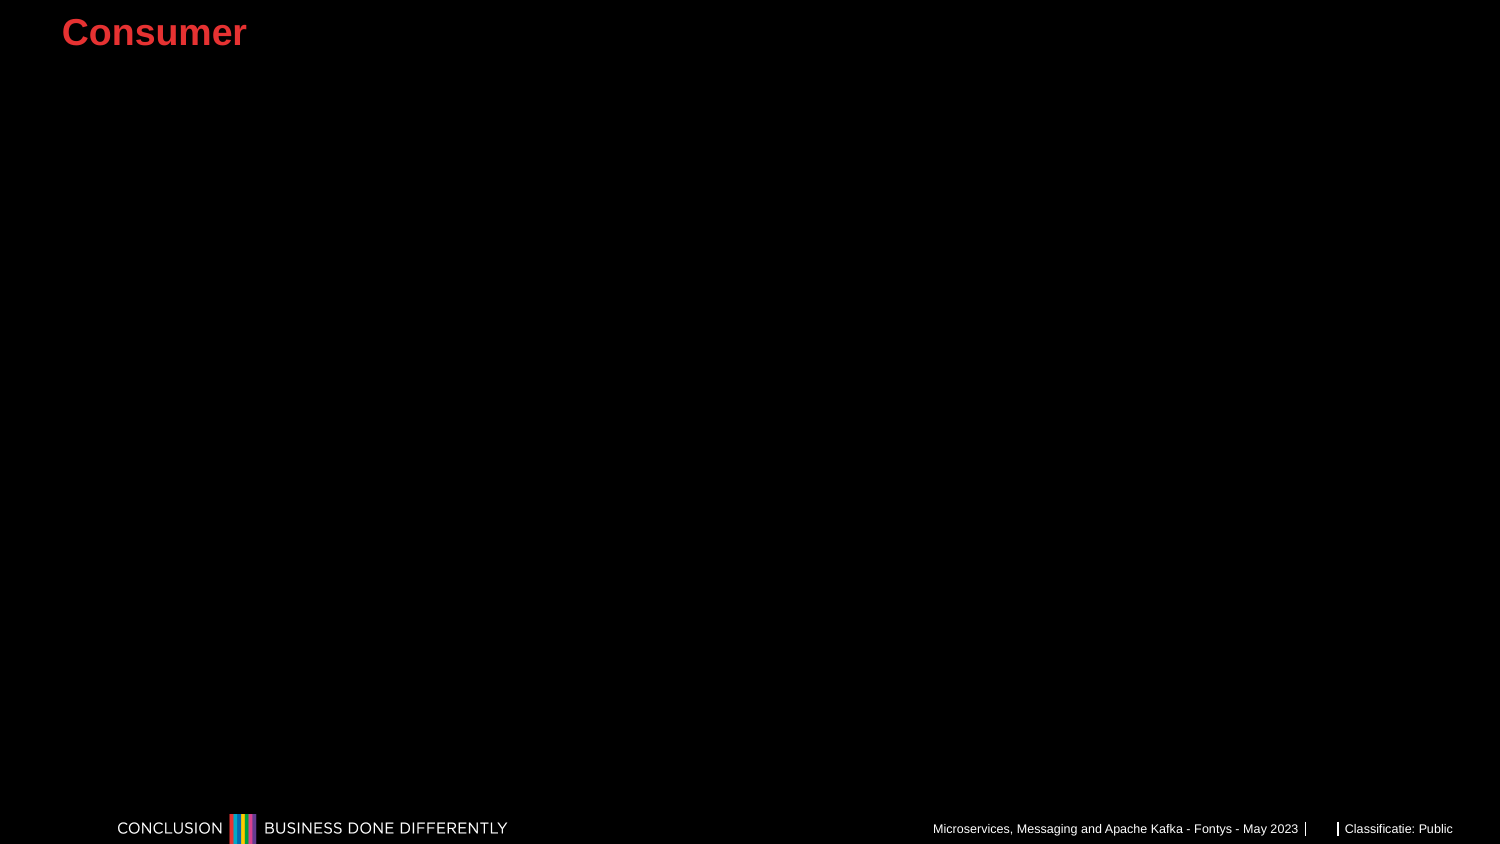

# Consumer

Microservices, Messaging and Apache Kafka - Fontys - May 2023